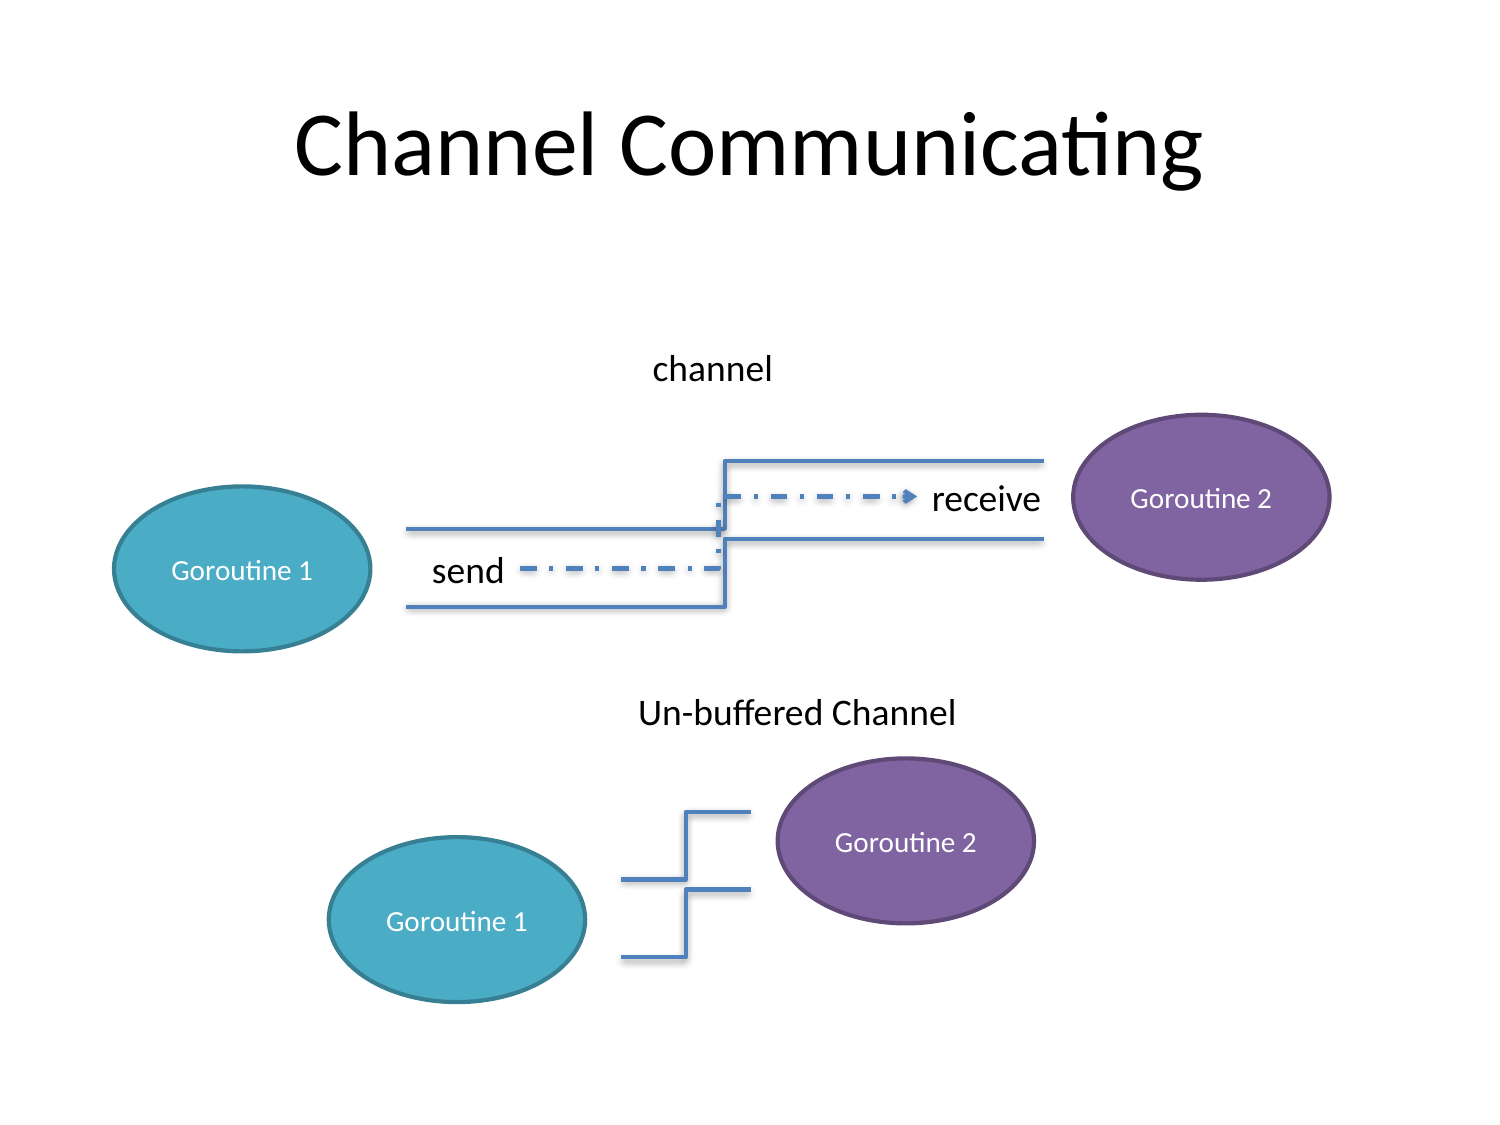

# Channel Communicating
channel
Goroutine 2
receive
Goroutine 1
send
Un-buffered Channel
Goroutine 2
Goroutine 1